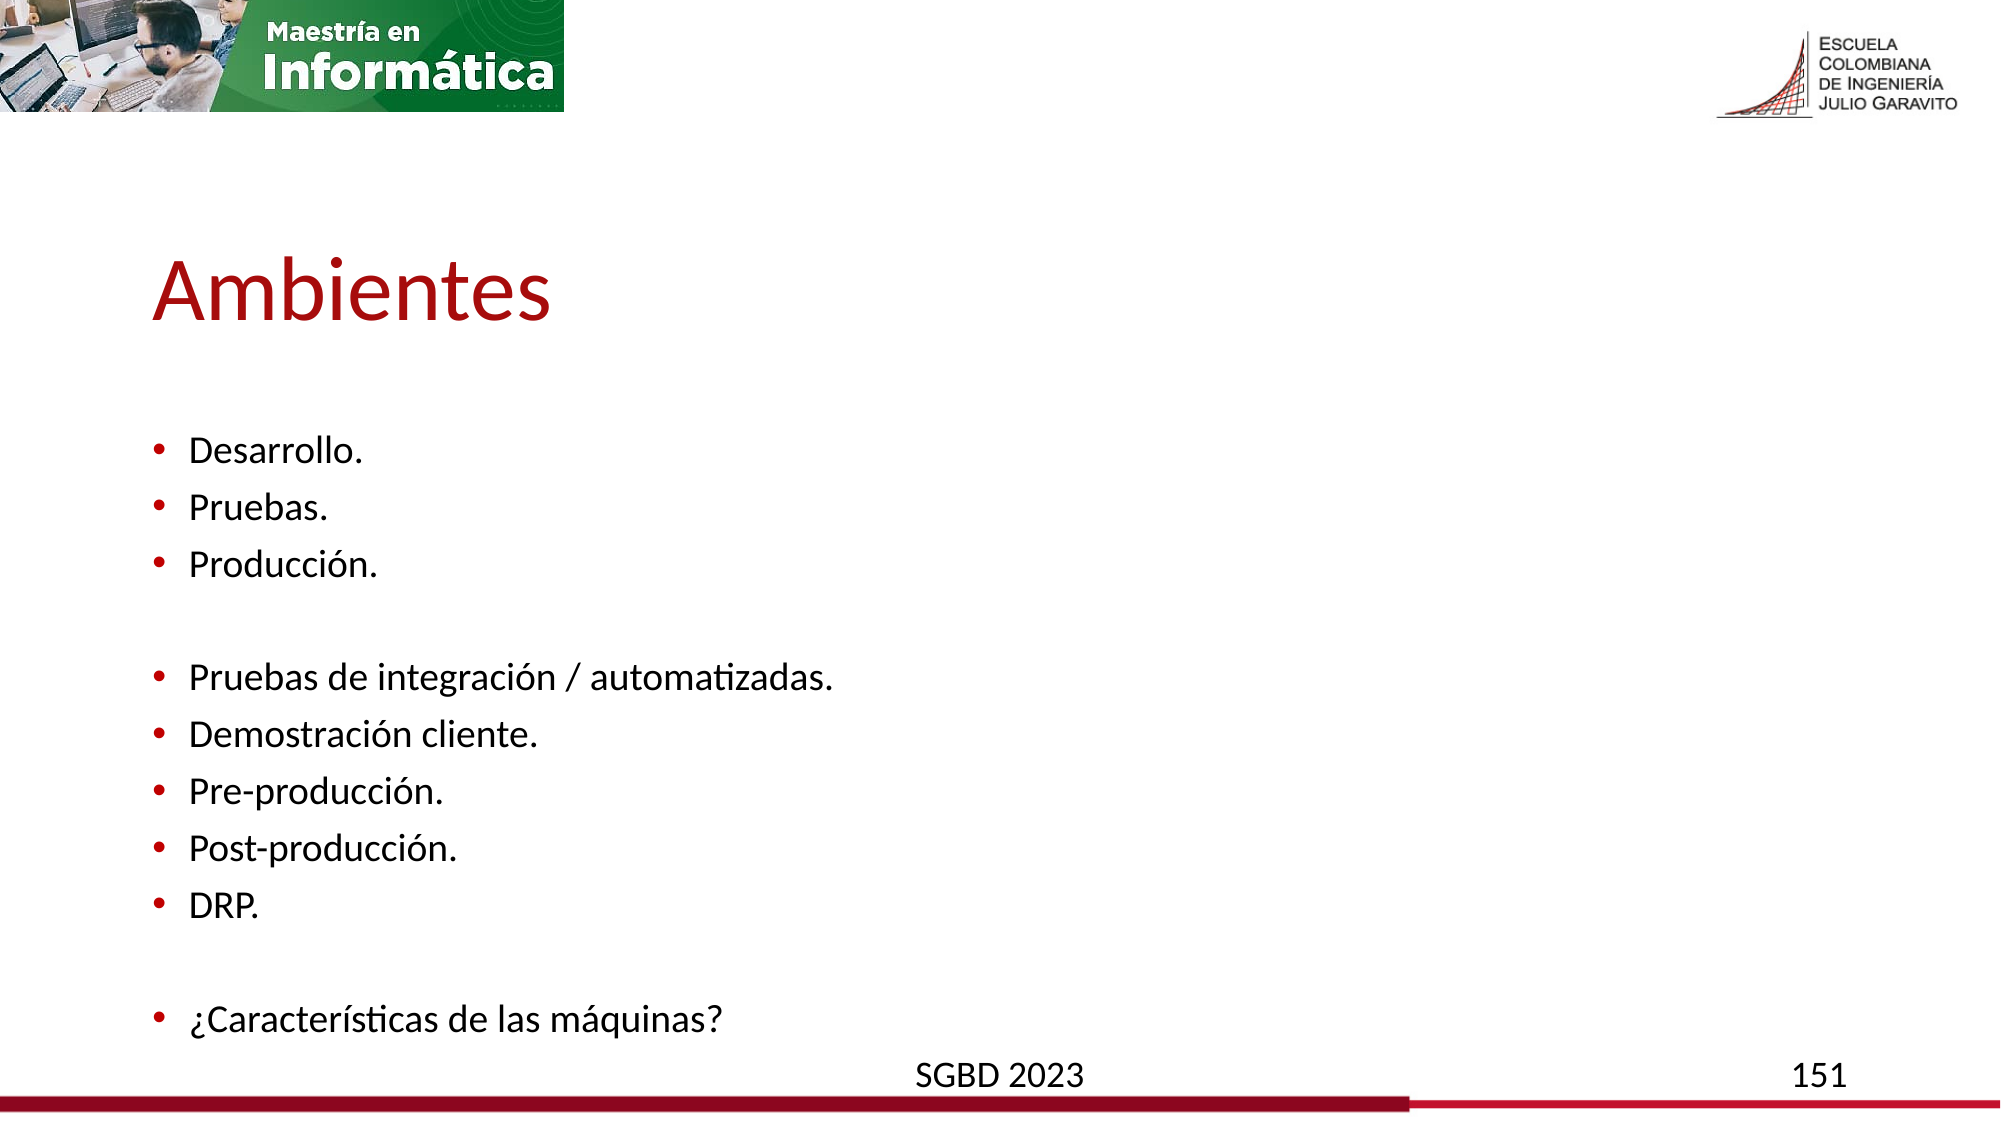

# Ambientes
Desarrollo.
Pruebas.
Producción.

Pruebas de integración / automatizadas.
Demostración cliente.
Pre-producción.
Post-producción.
DRP.

¿Características de las máquinas?
SGBD 2023
151